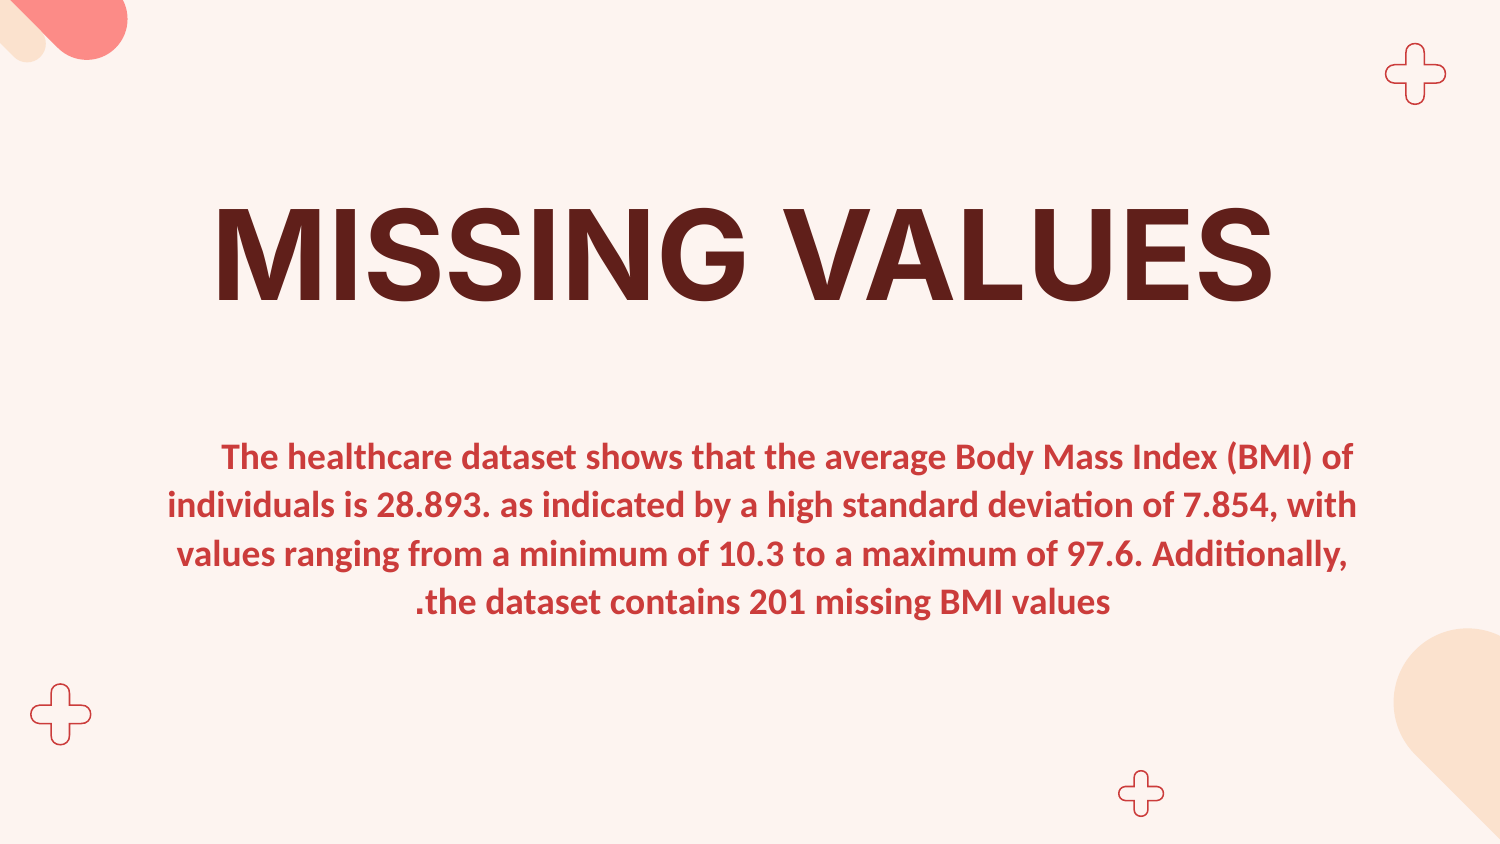

# MISSING VALUES
The healthcare dataset shows that the average Body Mass Index (BMI) of individuals is 28.893. as indicated by a high standard deviation of 7.854, with values ranging from a minimum of 10.3 to a maximum of 97.6. Additionally, the dataset contains 201 missing BMI values.